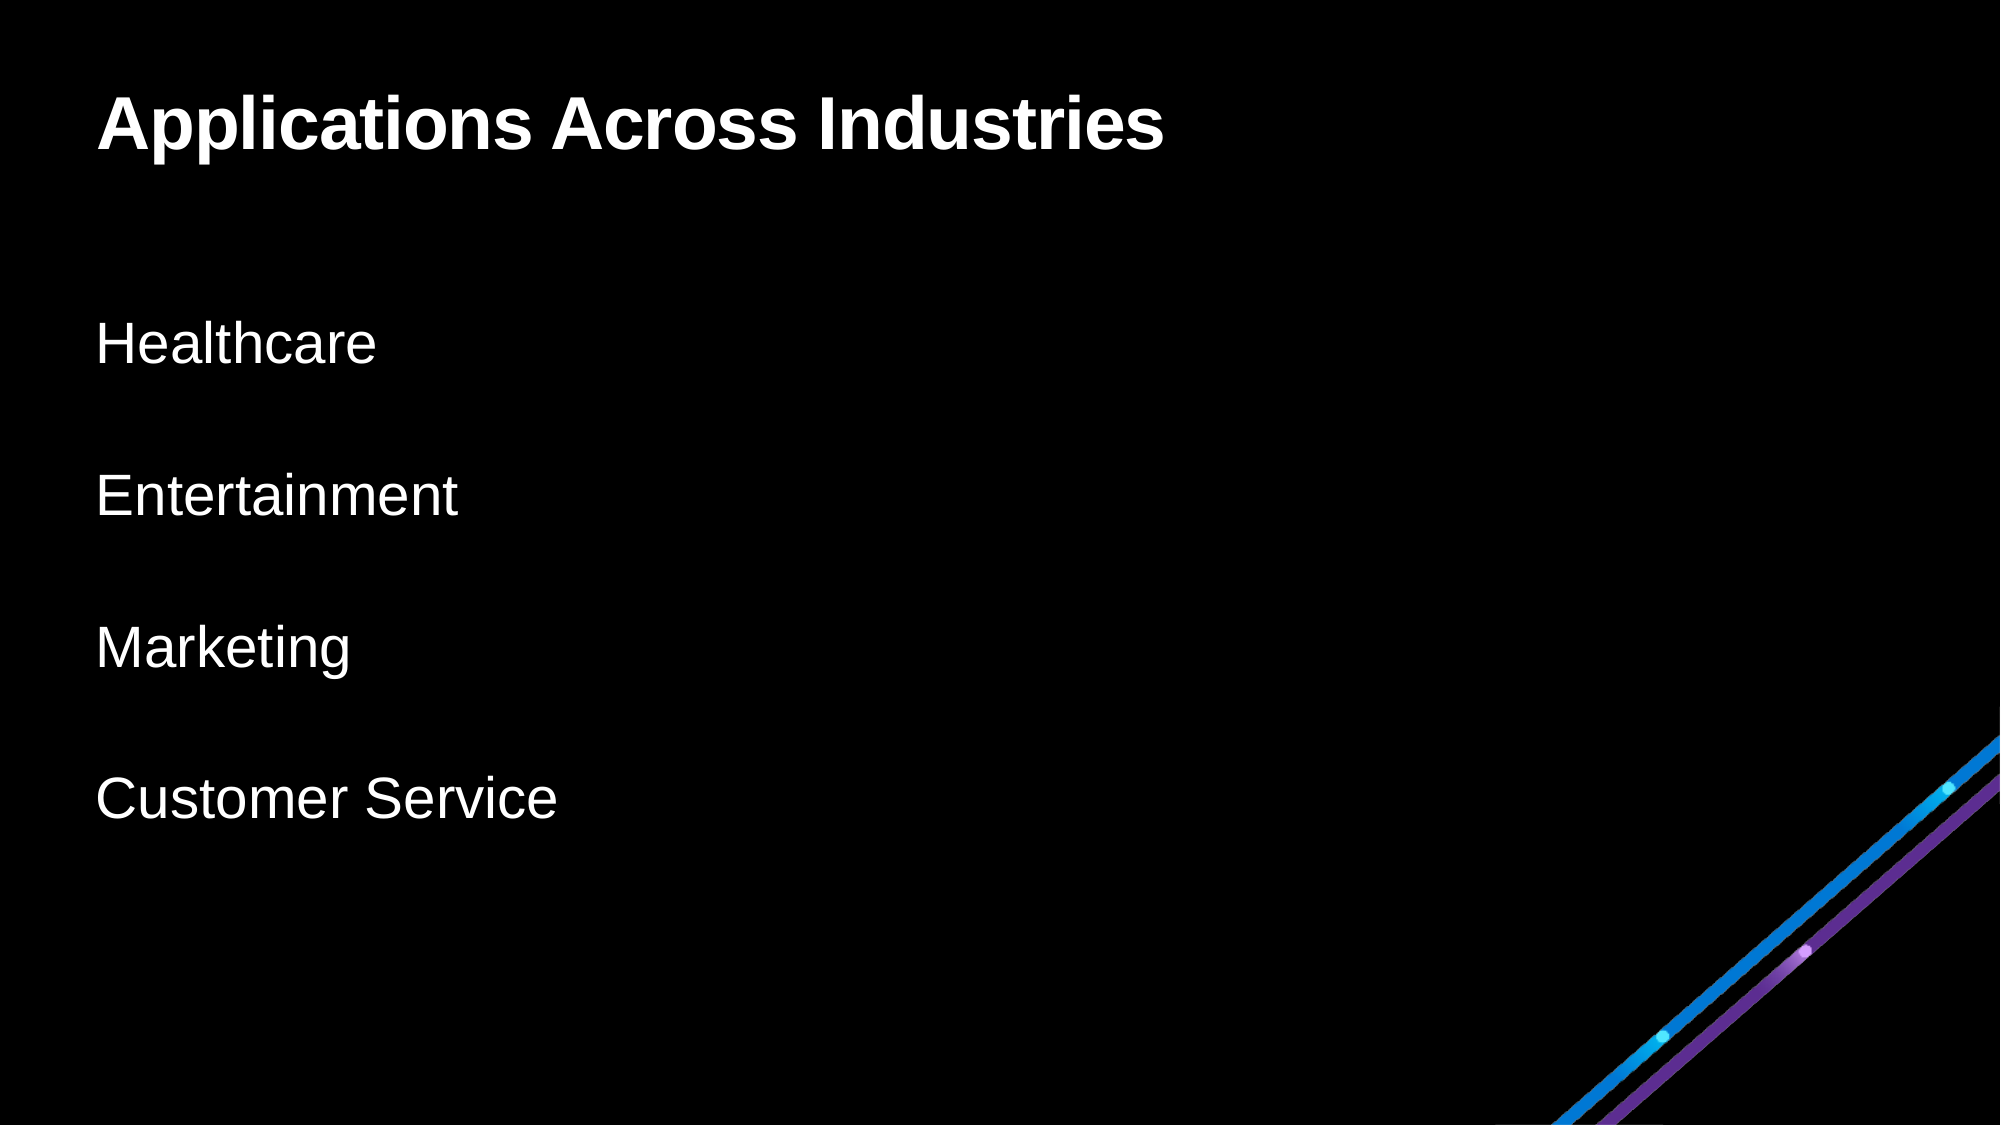

# Applications Across Industries
Healthcare
Entertainment
Marketing
Customer Service